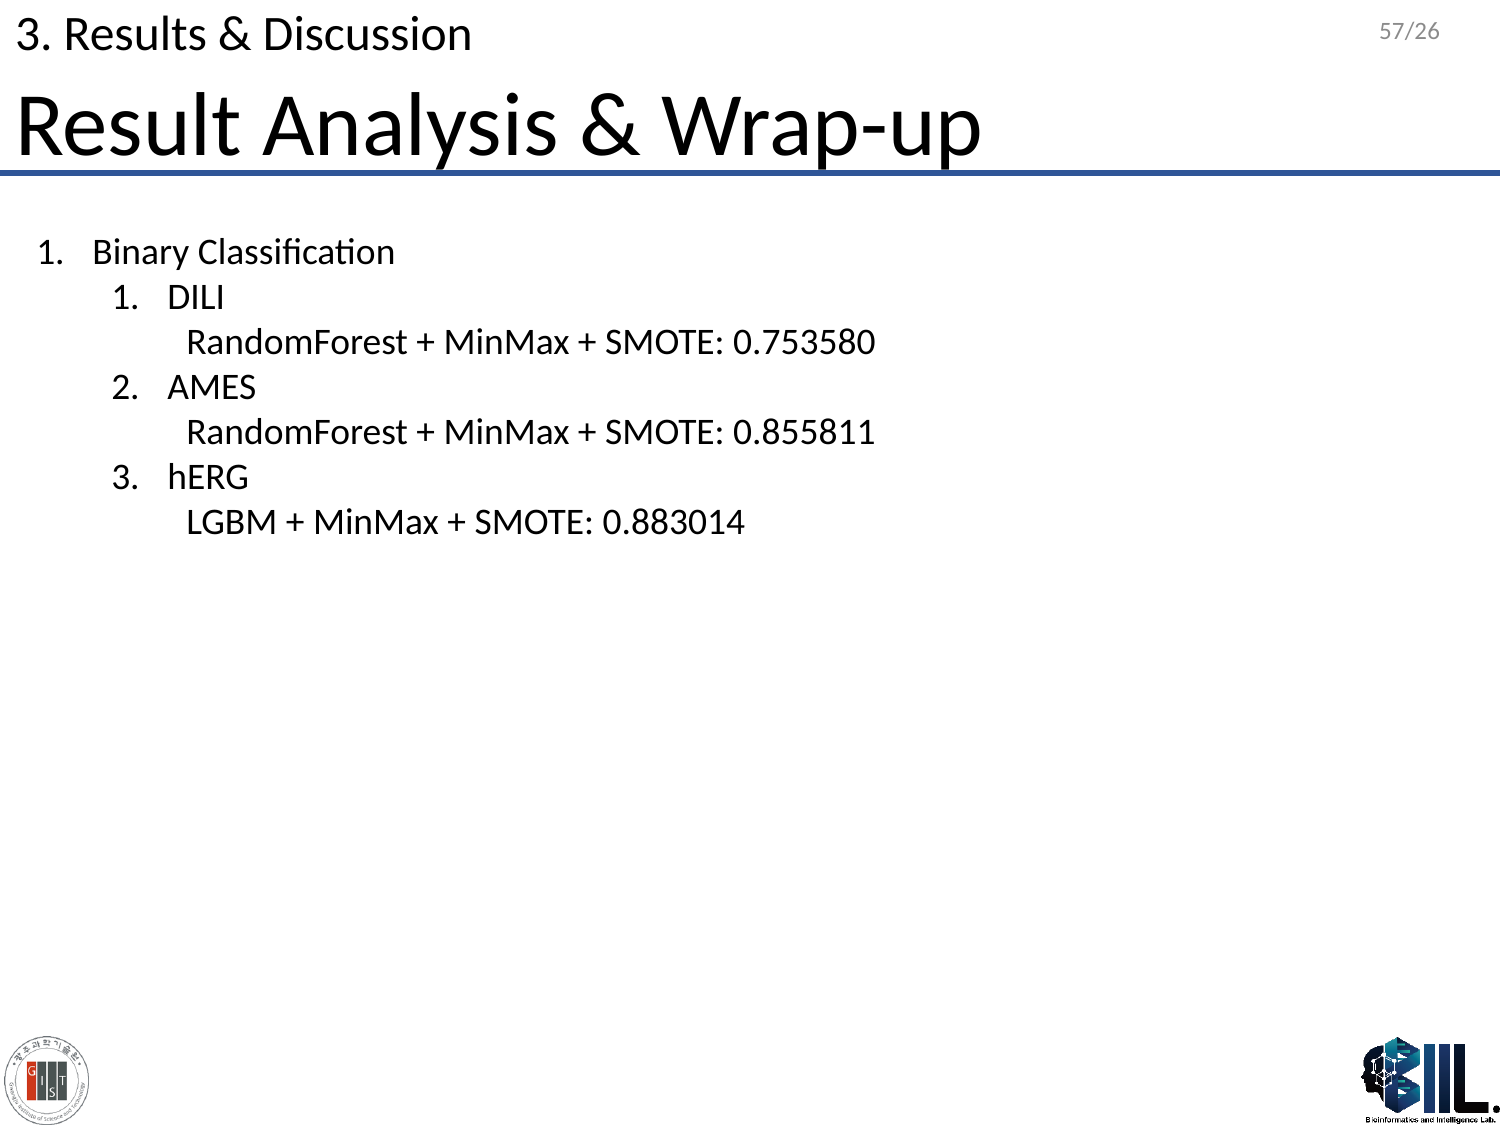

57/26
# 3. Results & Discussion
Result Analysis & Wrap-up
Binary Classification
DILI
RandomForest + MinMax + SMOTE: 0.753580
AMES
RandomForest + MinMax + SMOTE: 0.855811
hERG
LGBM + MinMax + SMOTE: 0.883014